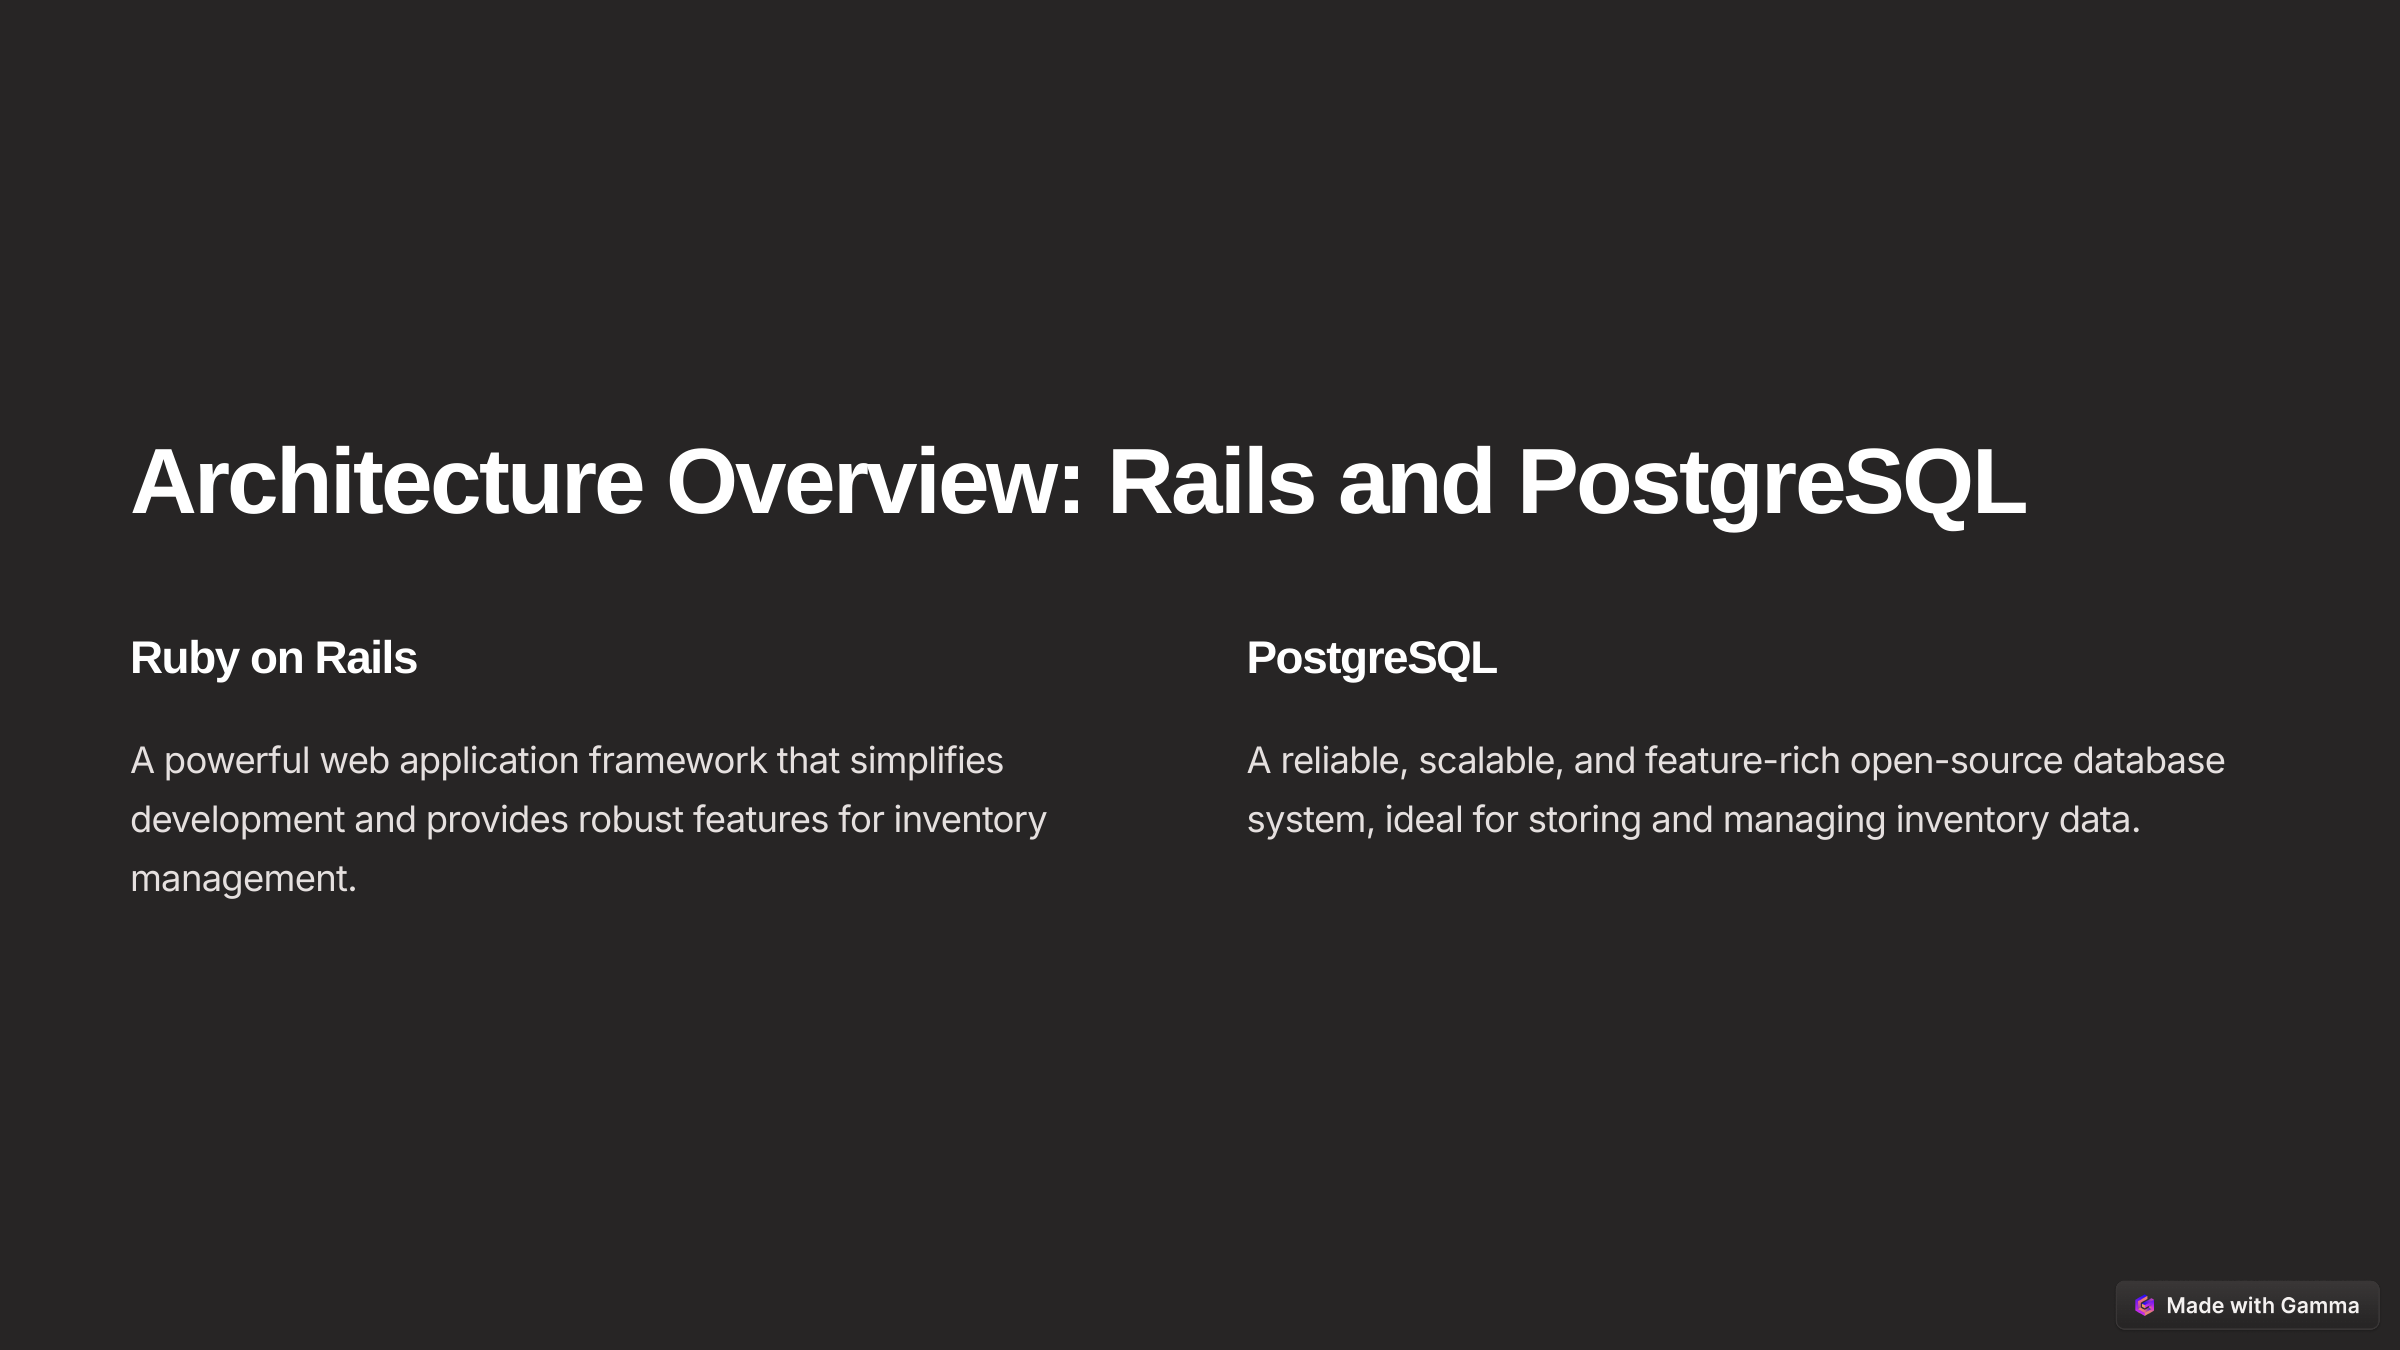

Architecture Overview: Rails and PostgreSQL
Ruby on Rails
PostgreSQL
A powerful web application framework that simplifies development and provides robust features for inventory management.
A reliable, scalable, and feature-rich open-source database system, ideal for storing and managing inventory data.